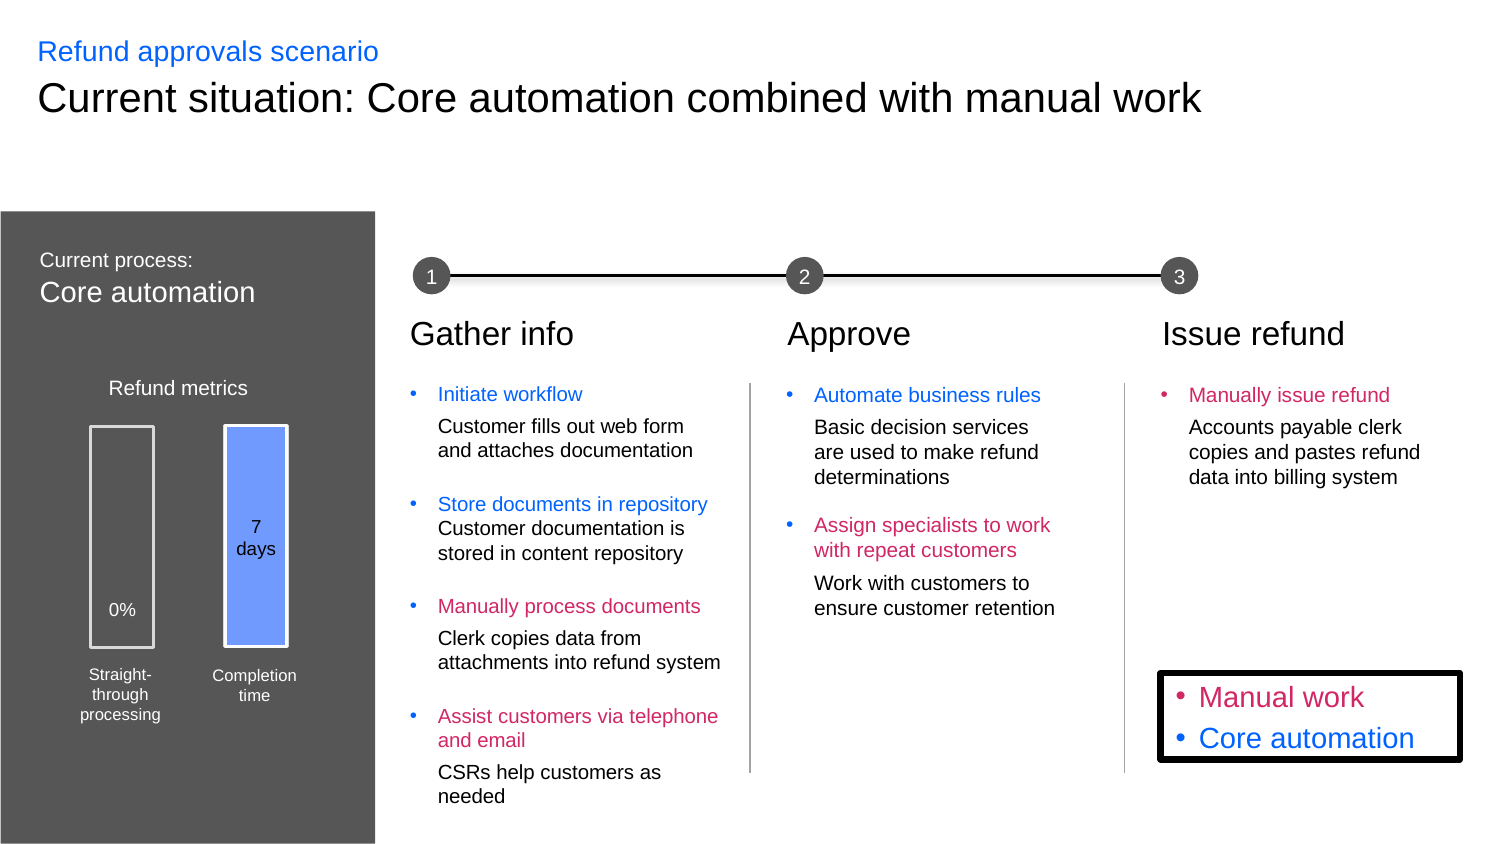

Refund approvals scenario
# Current situation: Core automation combined with manual work

Current process:
Core automation

1
2
3
Gather info
Approve
Issue refund
Refund metrics

Initiate workflow
Customer fills out web form
and attaches documentation
Store documents in repository
Customer documentation is stored in content repository
Manually process documents
Clerk copies data from attachments into refund system
Assist customers via telephone and email
CSRs help customers as needed

Automate business rules
Basic decision services
are used to make refund determinations
Assign specialists to work with repeat customers
Work with customers to ensure customer retention

Manually issue refund
Accounts payable clerk copies and pastes refund data into billing system

7
days
0%
Straight-through processing

Completion time

Manual work
Core automation